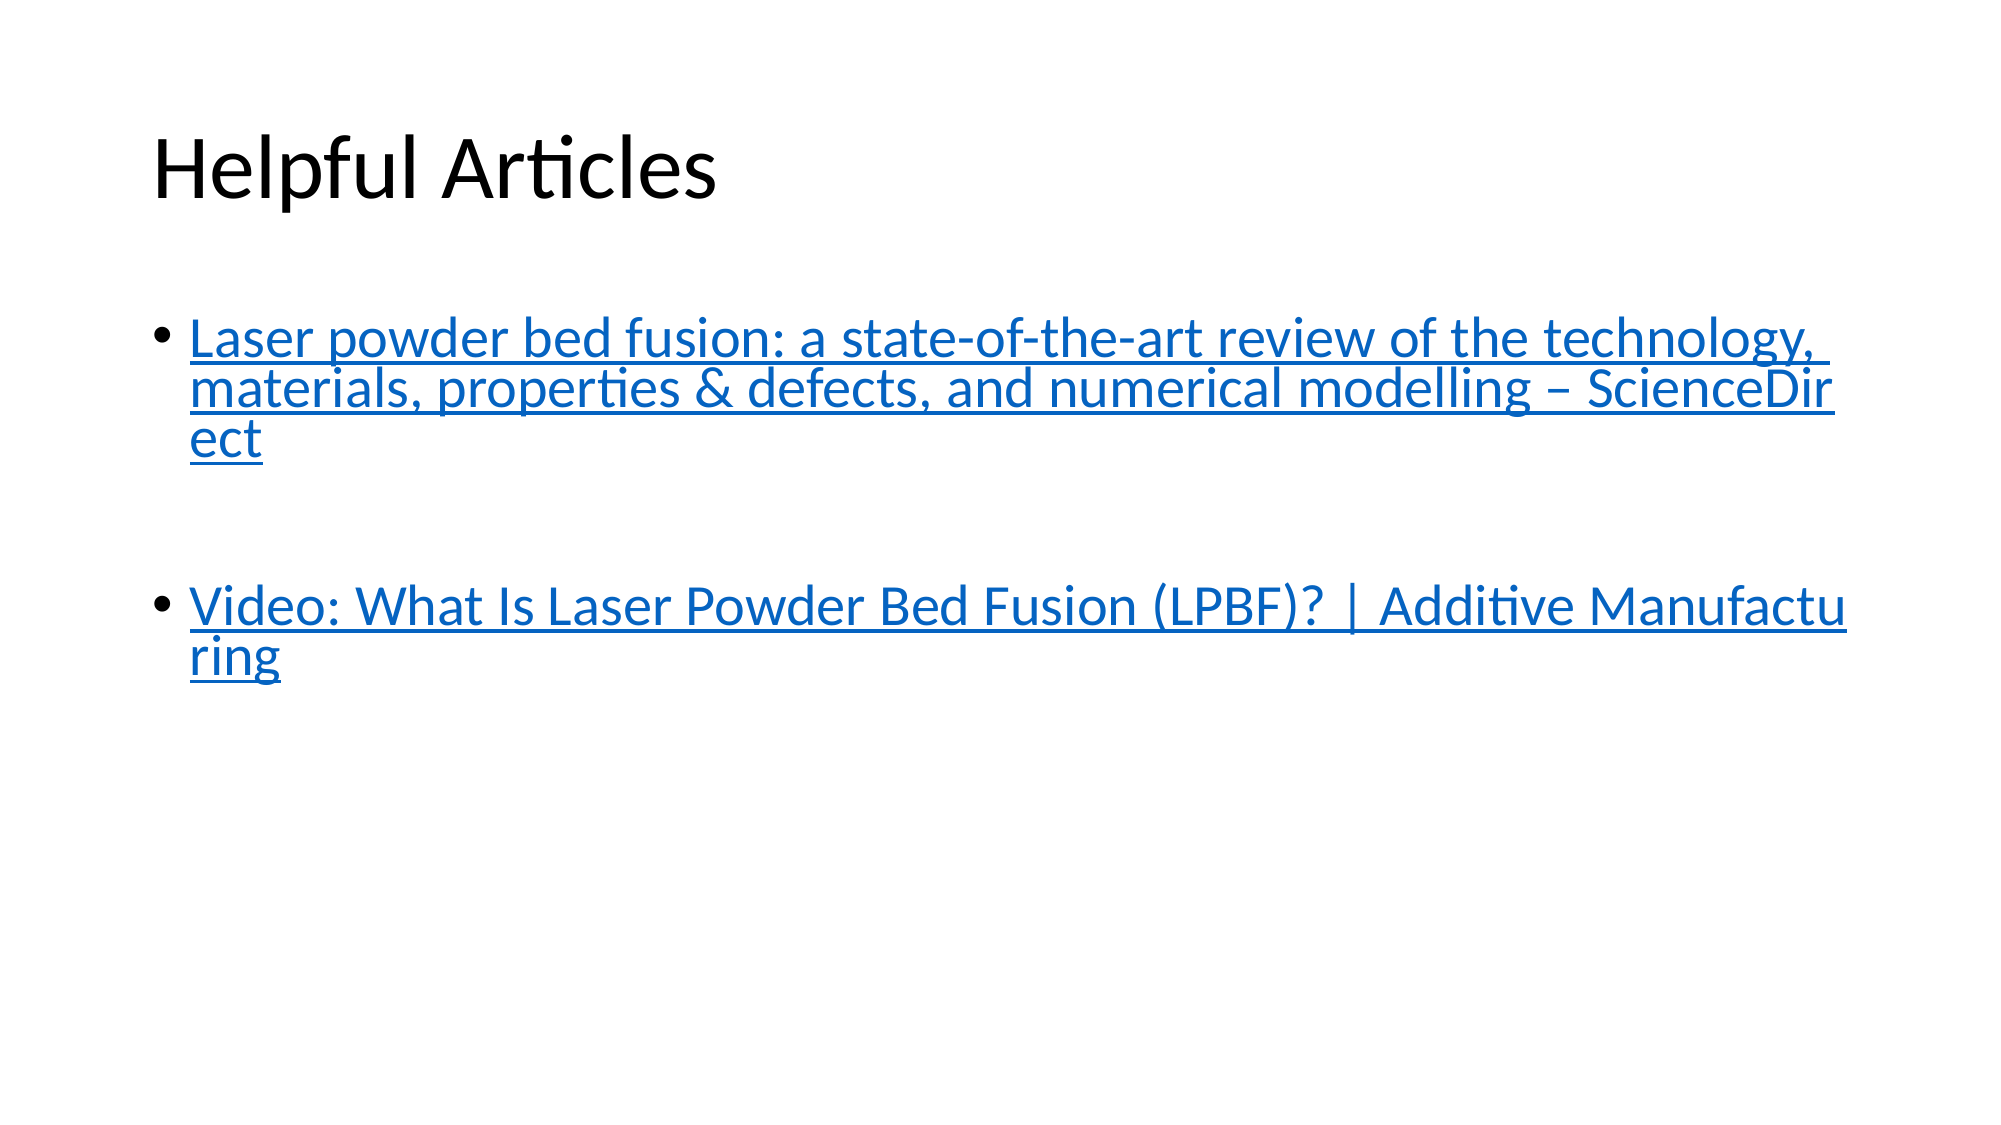

# Helpful Articles
Laser powder bed fusion: a state-of-the-art review of the technology, materials, properties & defects, and numerical modelling – ScienceDirect

Video: What Is Laser Powder Bed Fusion (LPBF)? | Additive Manufacturing